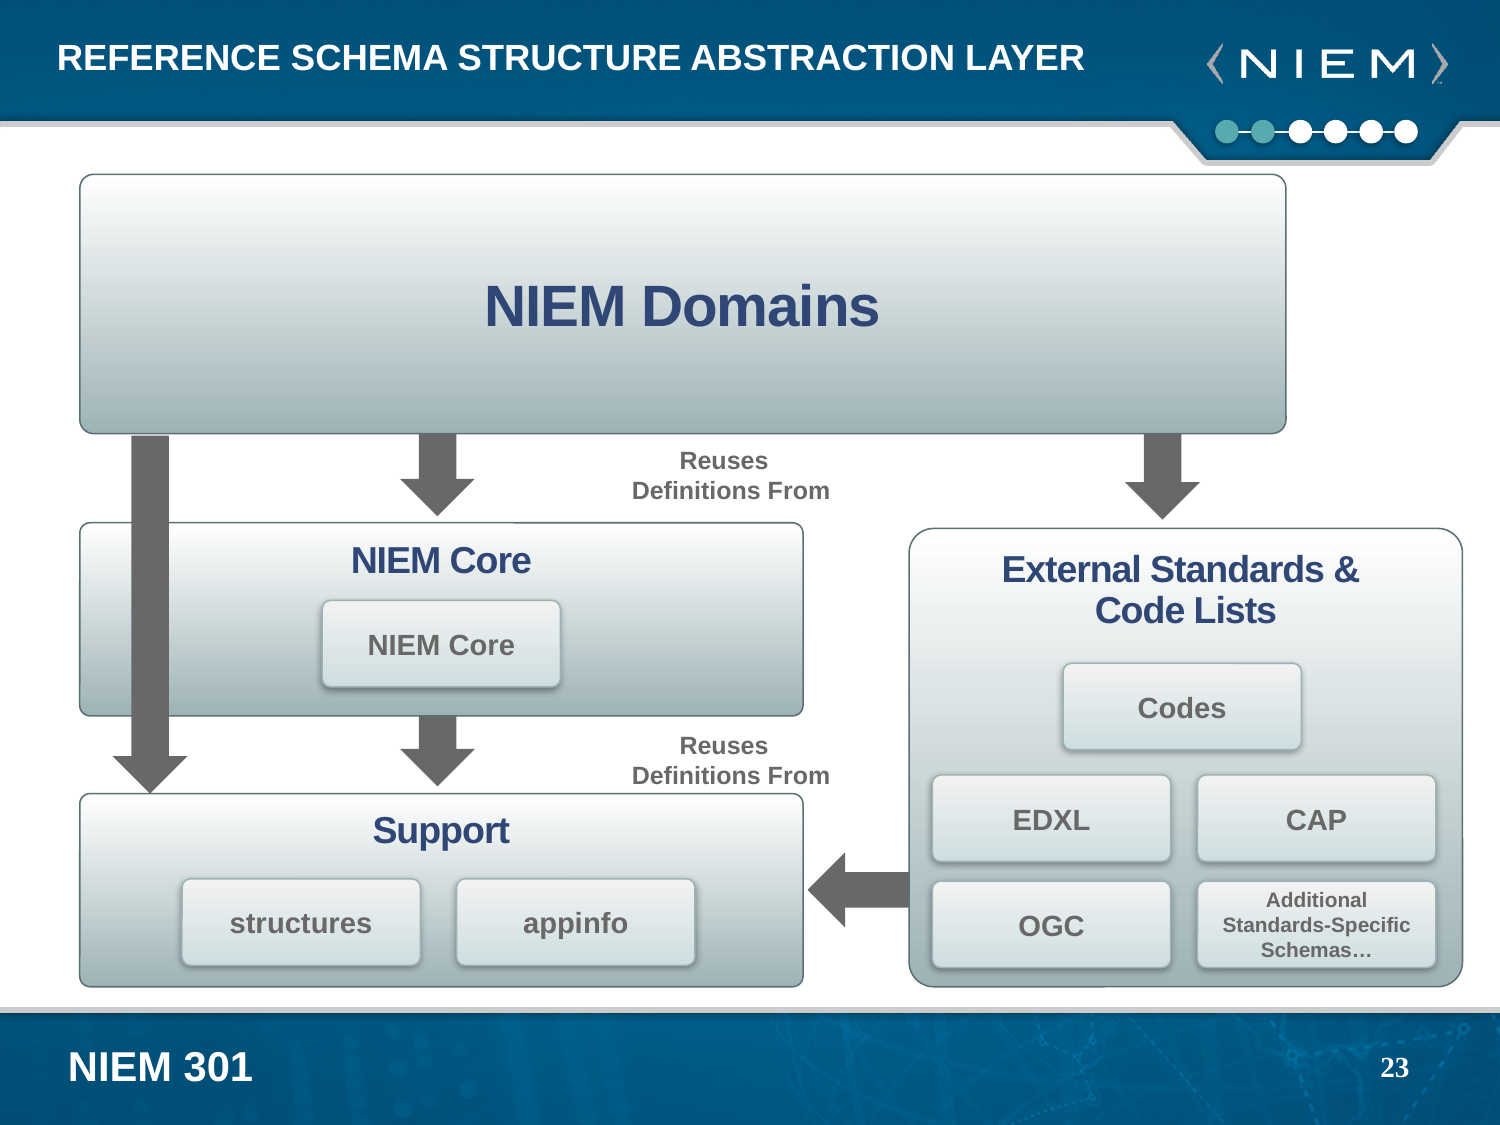

# Reference Schema Structure Abstraction Layer

NIEM Domains

Reuses
Definitions From
NIEM Core
External Standards &
Code Lists

NIEM Core
Codes

Reuses
Definitions From
EDXL
CAP
Support

structures
appinfo
OGC
Additional Standards-Specific Schemas…
23